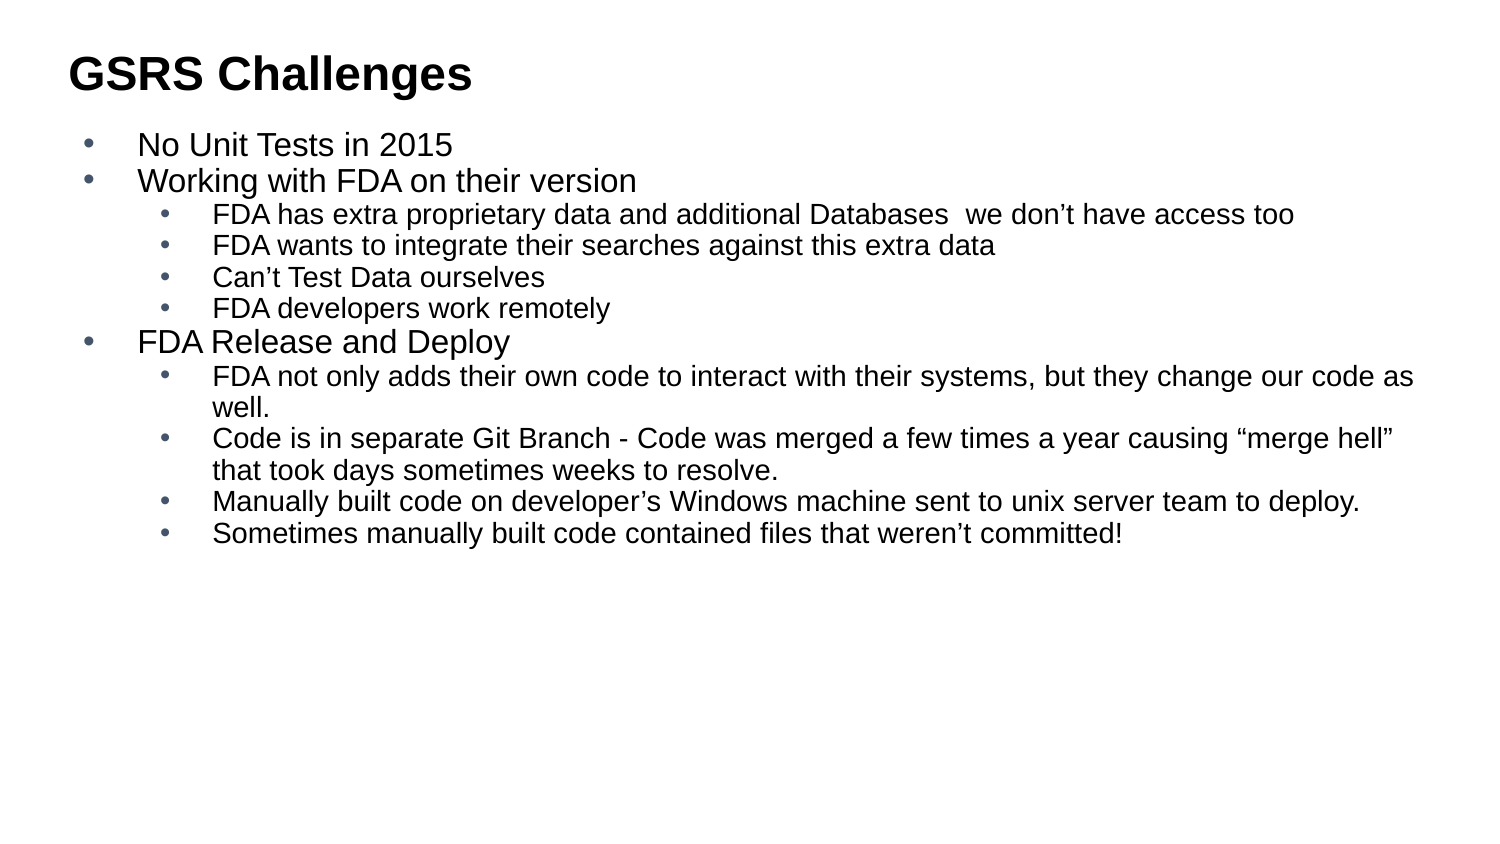

# GSRS Challenges
No Unit Tests in 2015
Working with FDA on their version
FDA has extra proprietary data and additional Databases  we don’t have access too
FDA wants to integrate their searches against this extra data
Can’t Test Data ourselves
FDA developers work remotely
FDA Release and Deploy
FDA not only adds their own code to interact with their systems, but they change our code as well.
Code is in separate Git Branch - Code was merged a few times a year causing “merge hell” that took days sometimes weeks to resolve.
Manually built code on developer’s Windows machine sent to unix server team to deploy.
Sometimes manually built code contained files that weren’t committed!